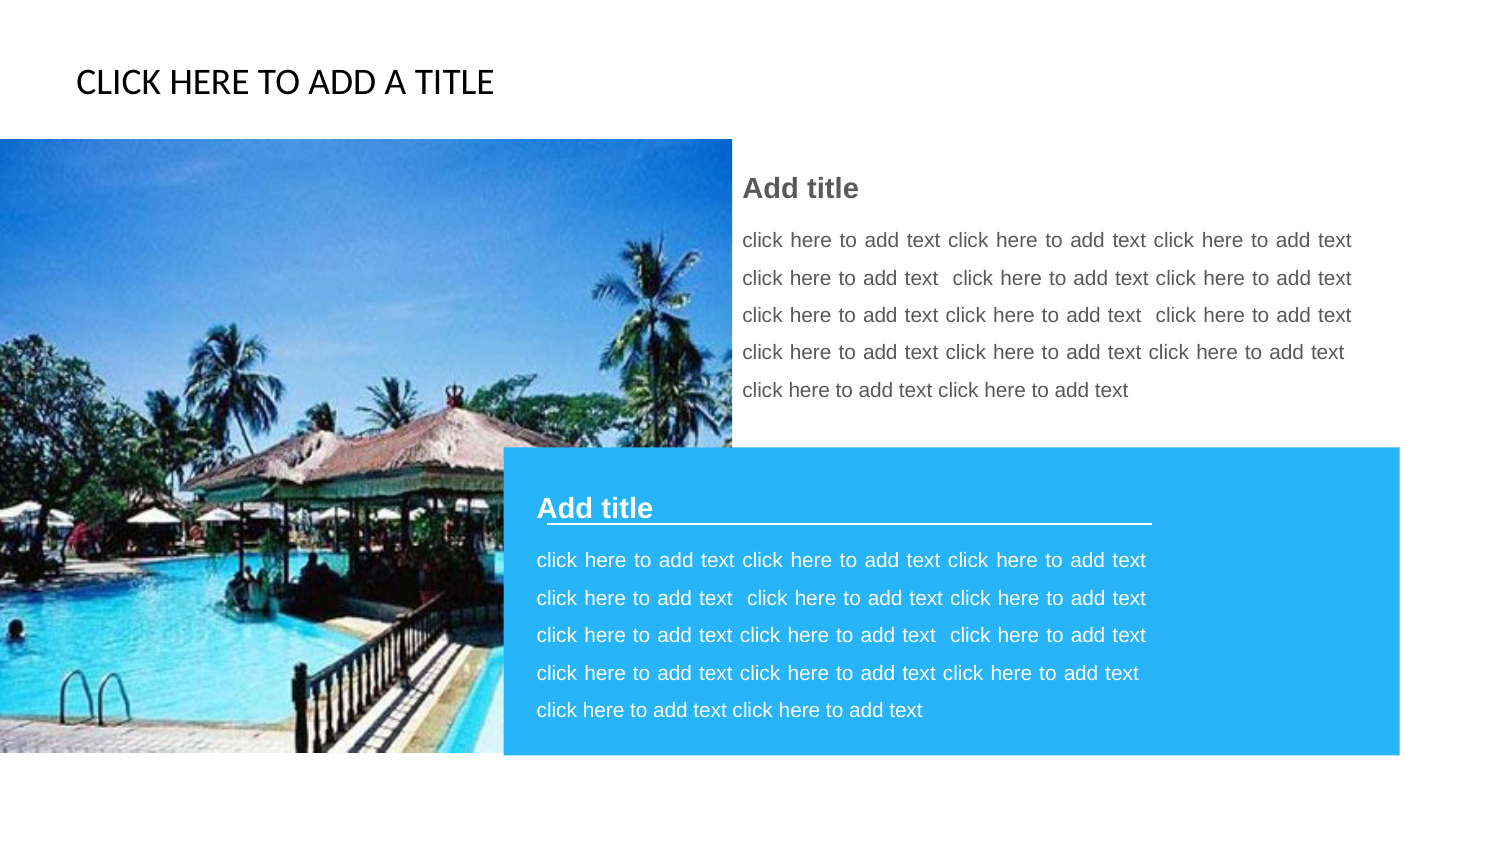

Add title
click here to add text click here to add text click here to add text click here to add text  click here to add text click here to add text click here to add text click here to add text  click here to add text click here to add text click here to add text click here to add text  click here to add text click here to add text

Add title
click here to add text click here to add text click here to add text click here to add text  click here to add text click here to add text click here to add text click here to add text  click here to add text click here to add text click here to add text click here to add text  click here to add text click here to add text